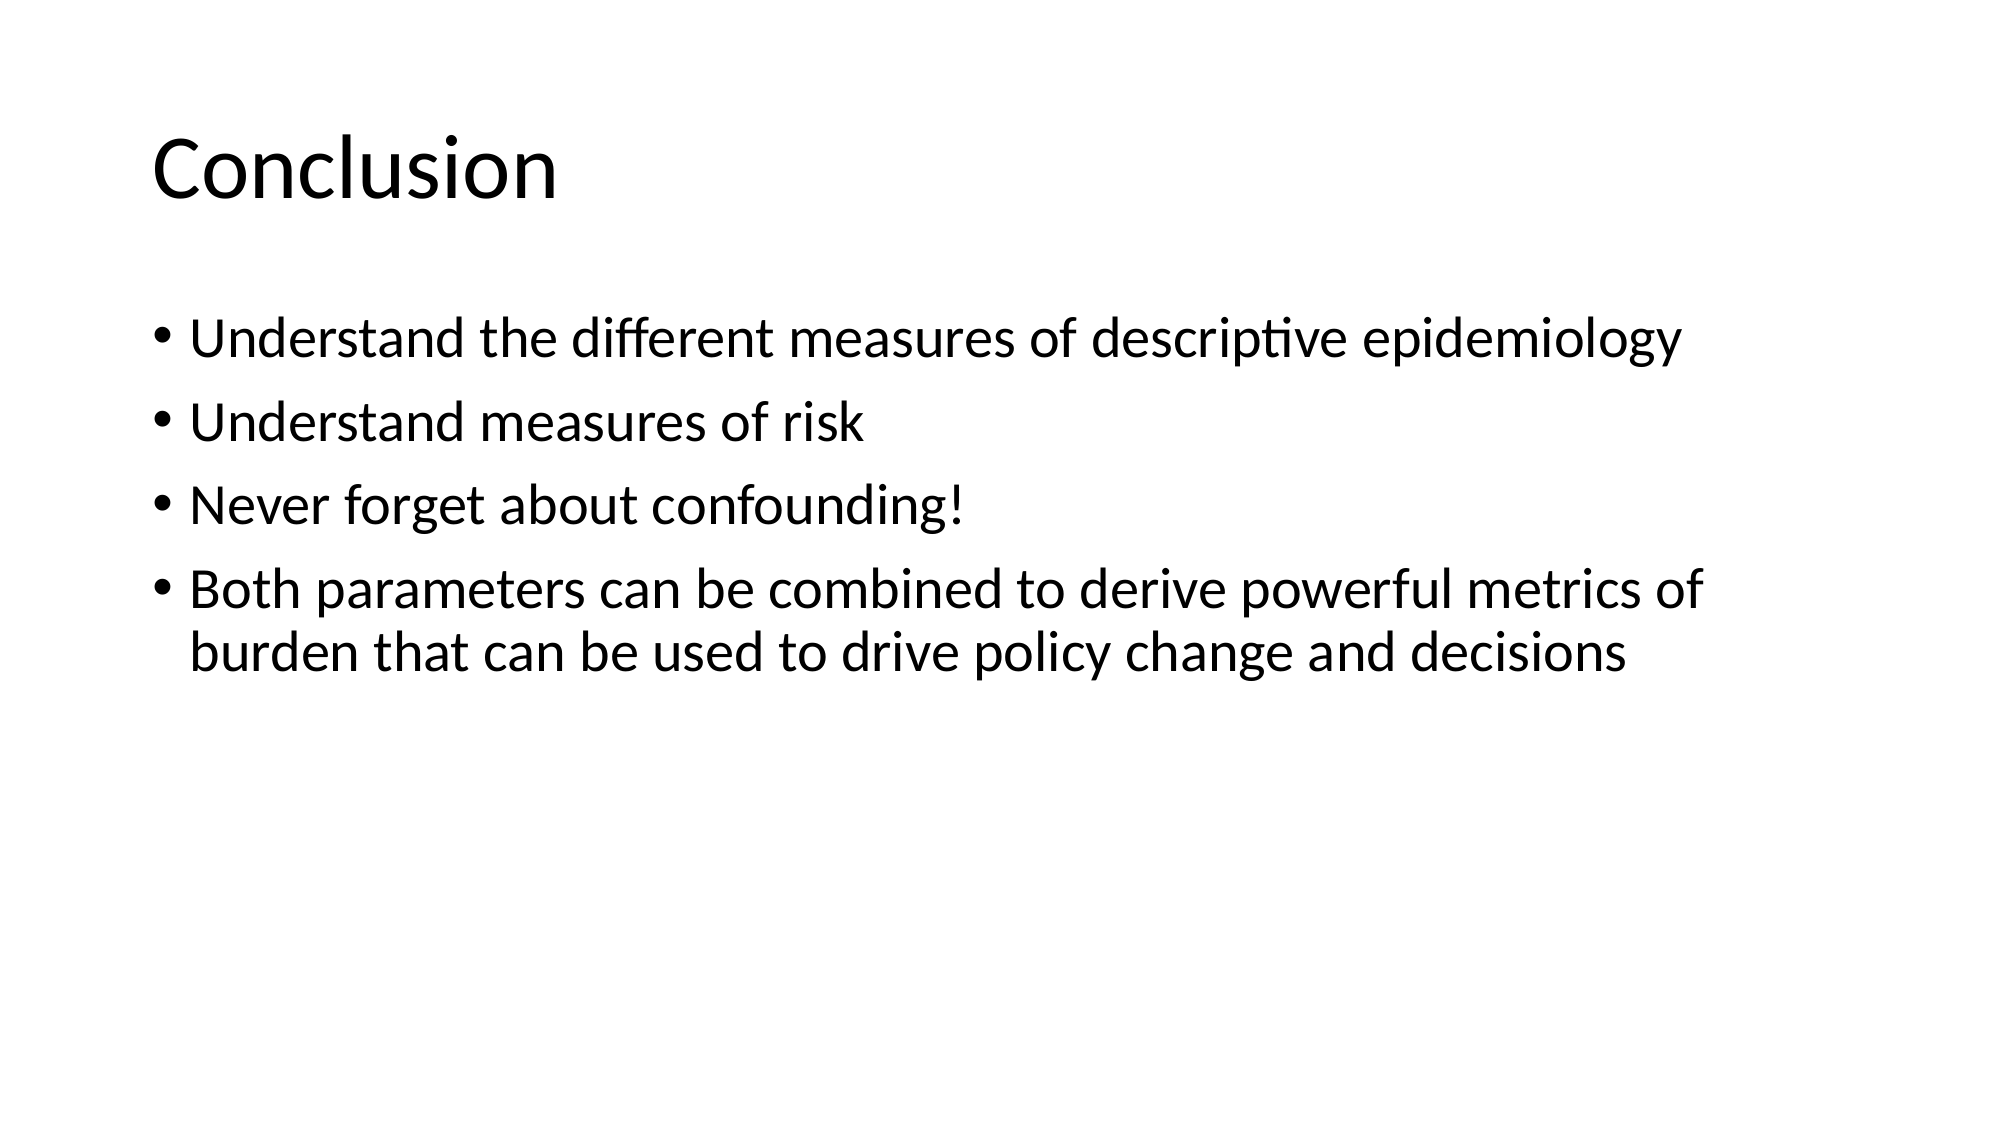

# Conclusion
Understand the different measures of descriptive epidemiology
Understand measures of risk
Never forget about confounding!
Both parameters can be combined to derive powerful metrics of burden that can be used to drive policy change and decisions